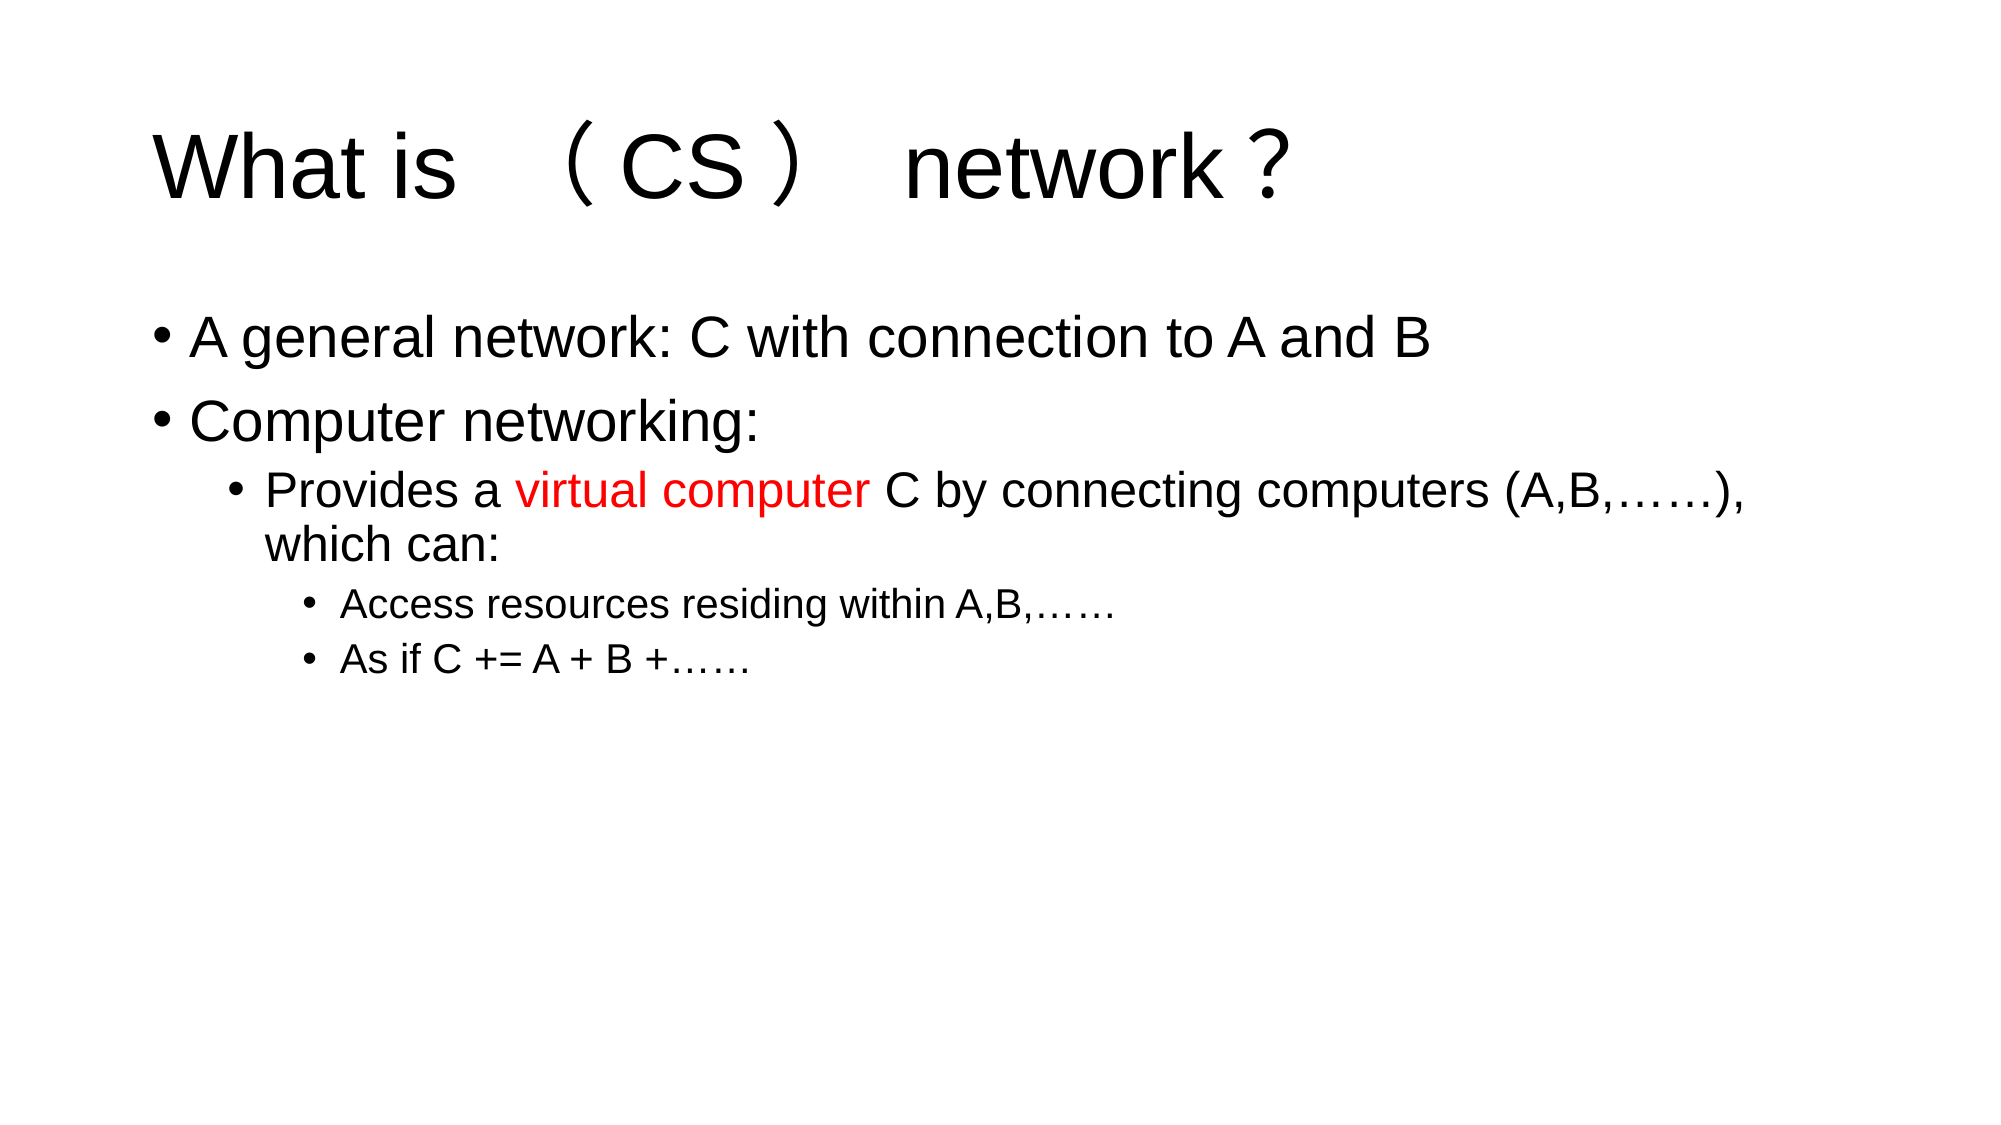

# What is （CS） network？
A general network: C with connection to A and B
Computer networking:
Provides a virtual computer C by connecting computers (A,B,……), which can:
Access resources residing within A,B,……
As if C += A + B +……